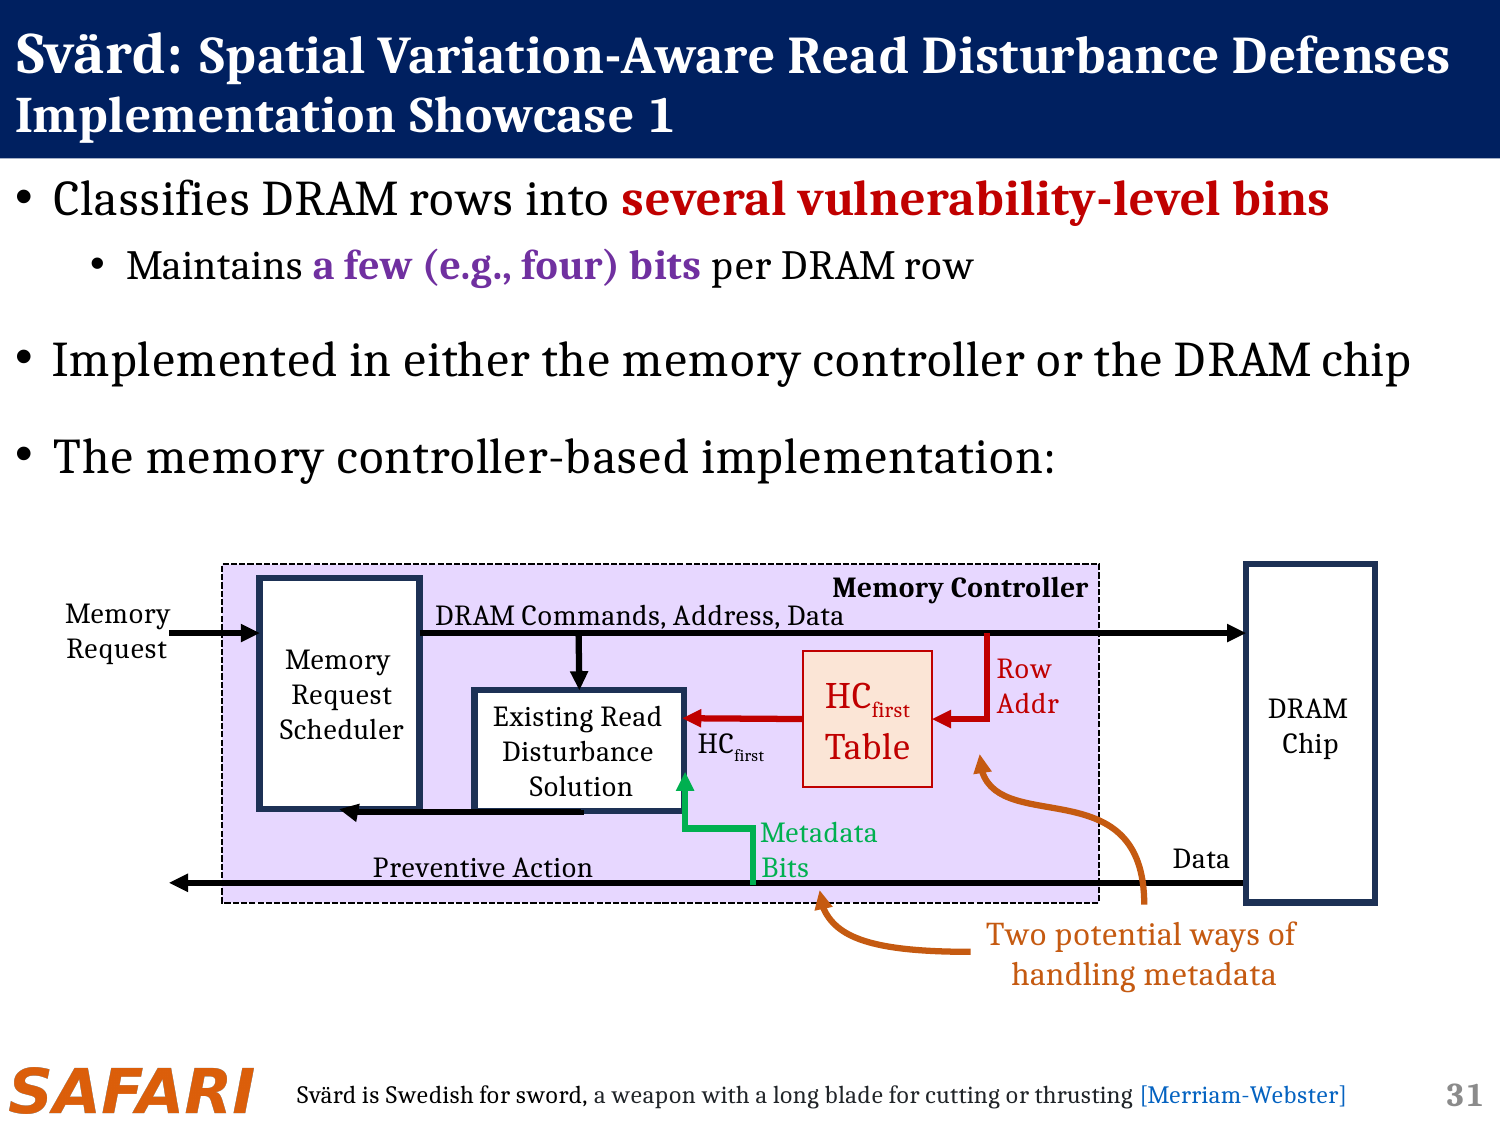

# Svärd: Spatial Variation-Aware Read Disturbance Defenses Implementation Showcase 1
Classifies DRAM rows into several vulnerability-level bins
Maintains a few (e.g., four) bits per DRAM row
Implemented in either the memory controller or the DRAM chip
The memory controller-based implementation:
Memory Controller

Memory
Request
DRAM Commands, Address, Data
Memory
Request
Scheduler
DRAM
Chip
Data
Row
Addr
HCfirst Table

Existing Read
Disturbance
Solution
Preventive Action
HCfirst
Two potential ways of
handling metadata
Metadata
Bits
31
Svärd is Swedish for sword, a weapon with a long blade for cutting or thrusting [Merriam-Webster]